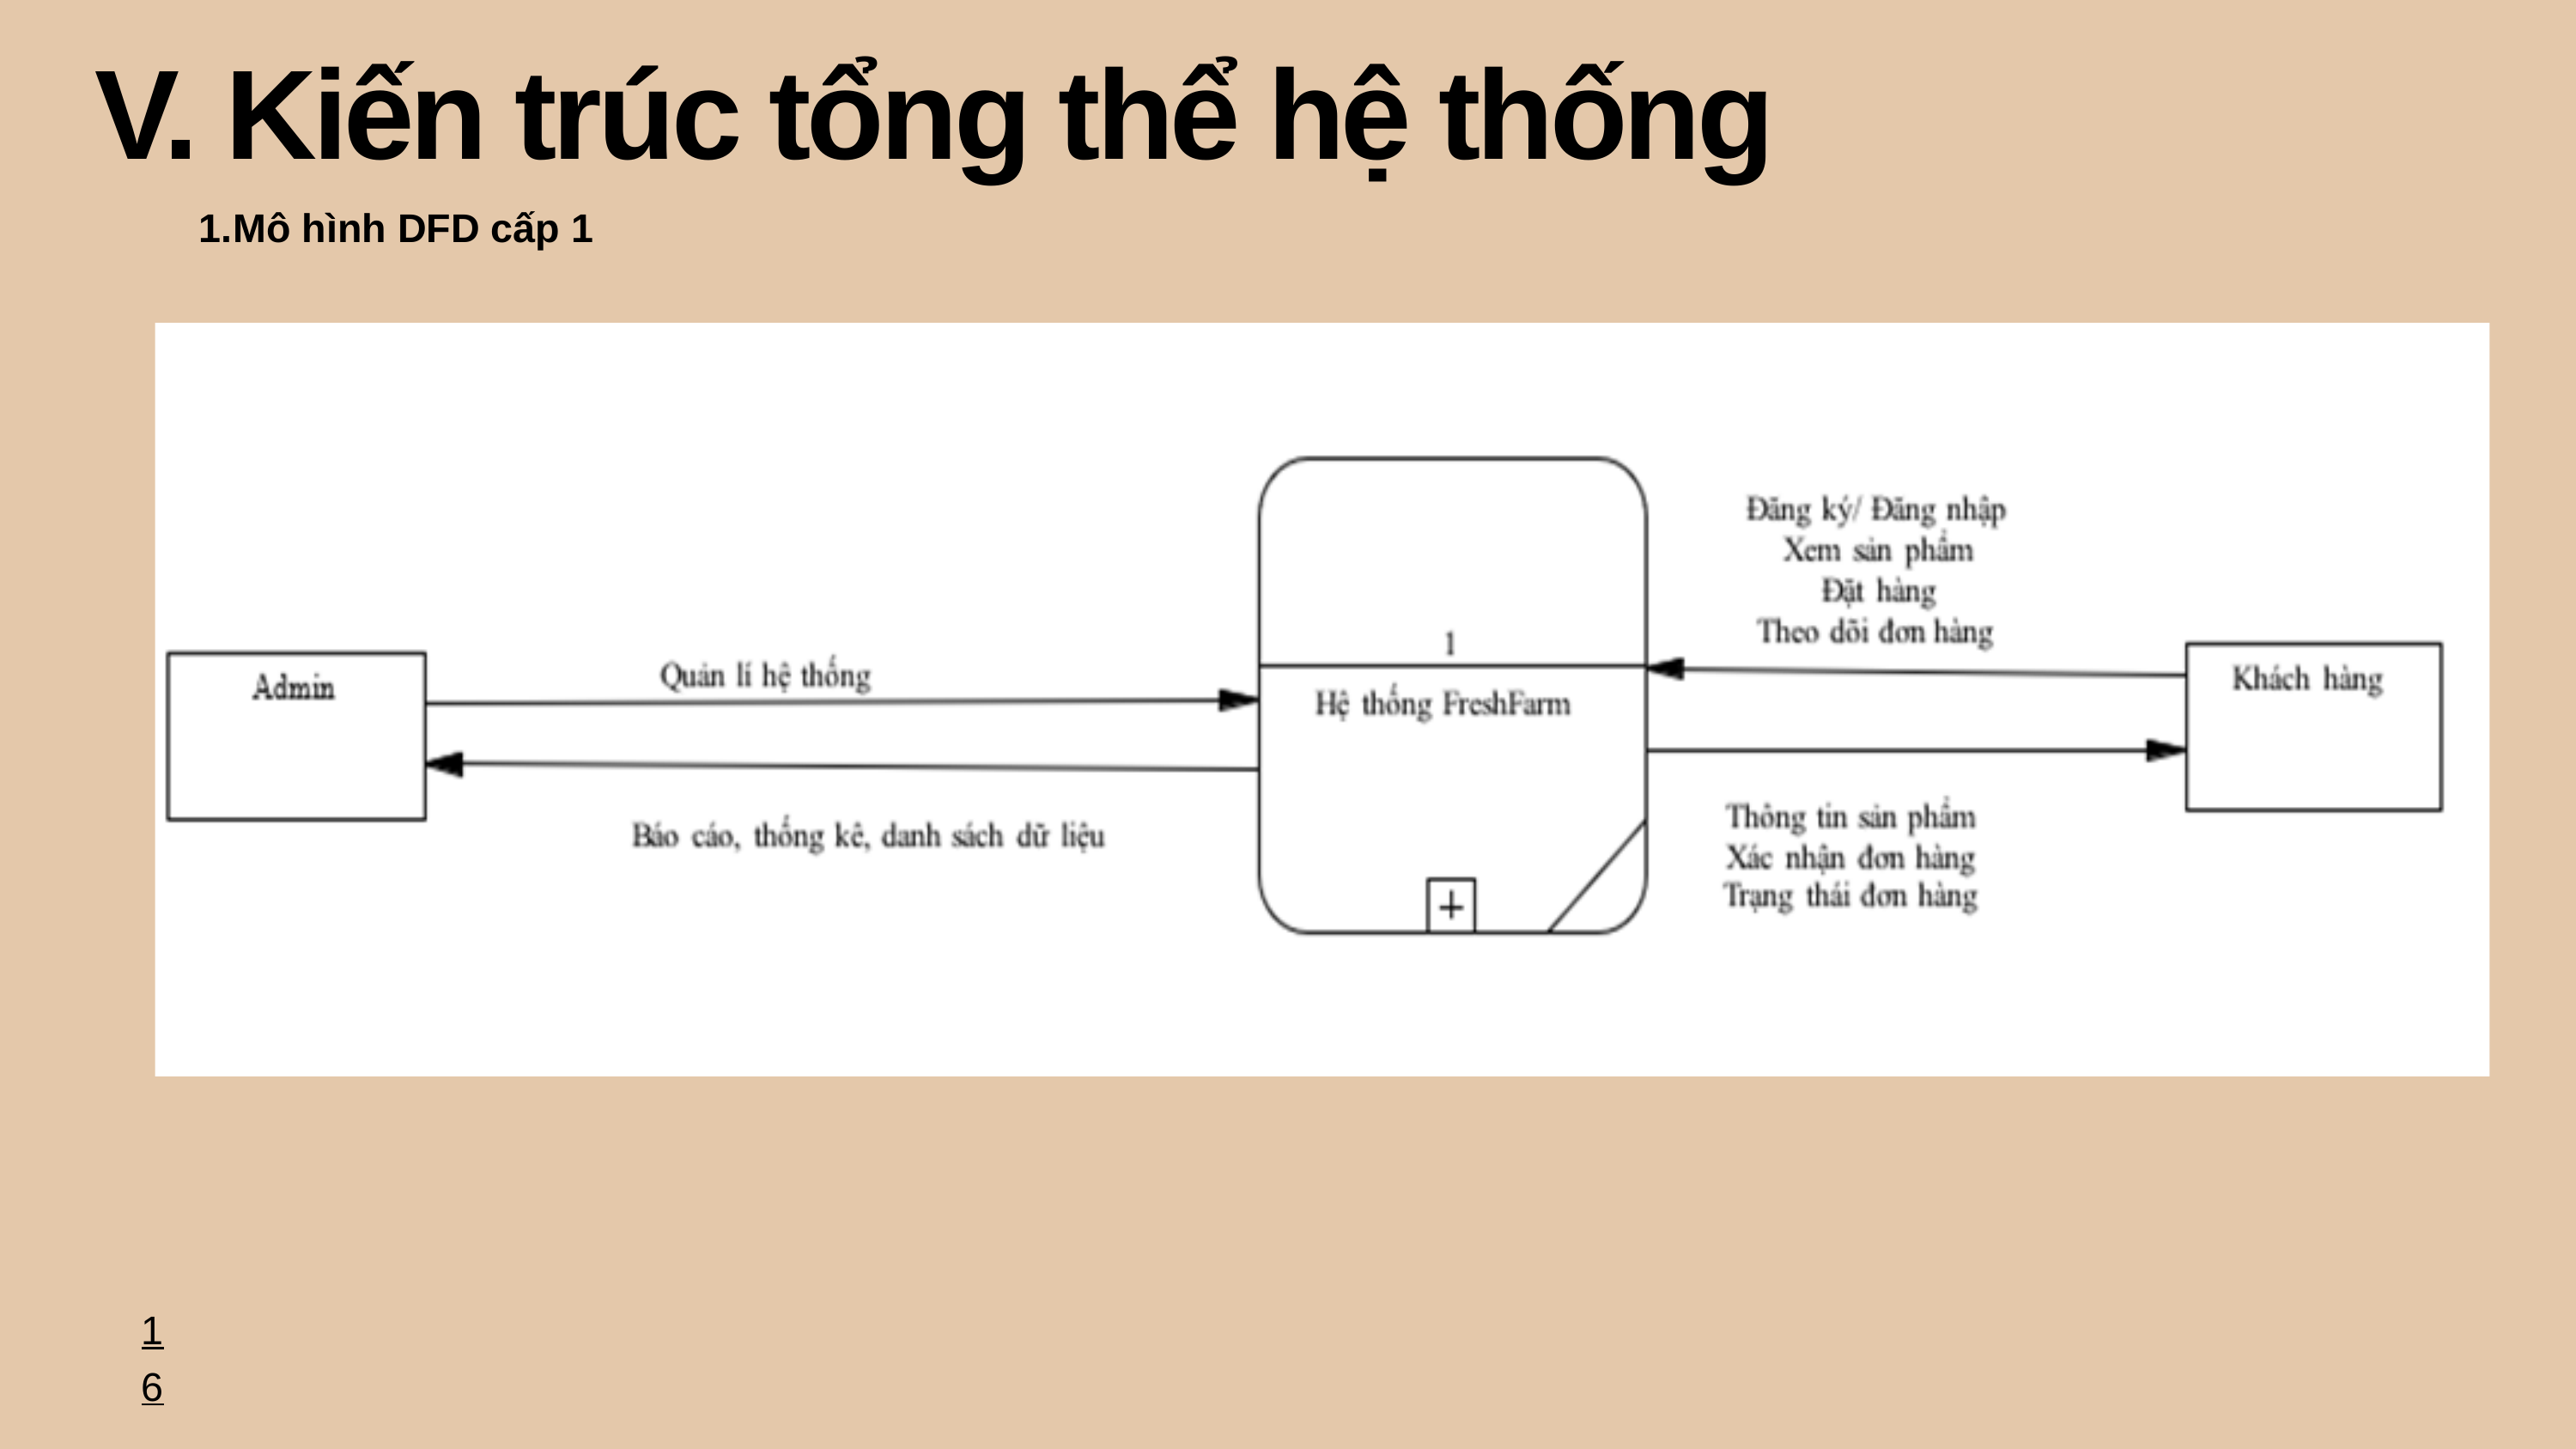

V. Kiến trúc tổng thể hệ thống
Mô hình DFD cấp 1

16